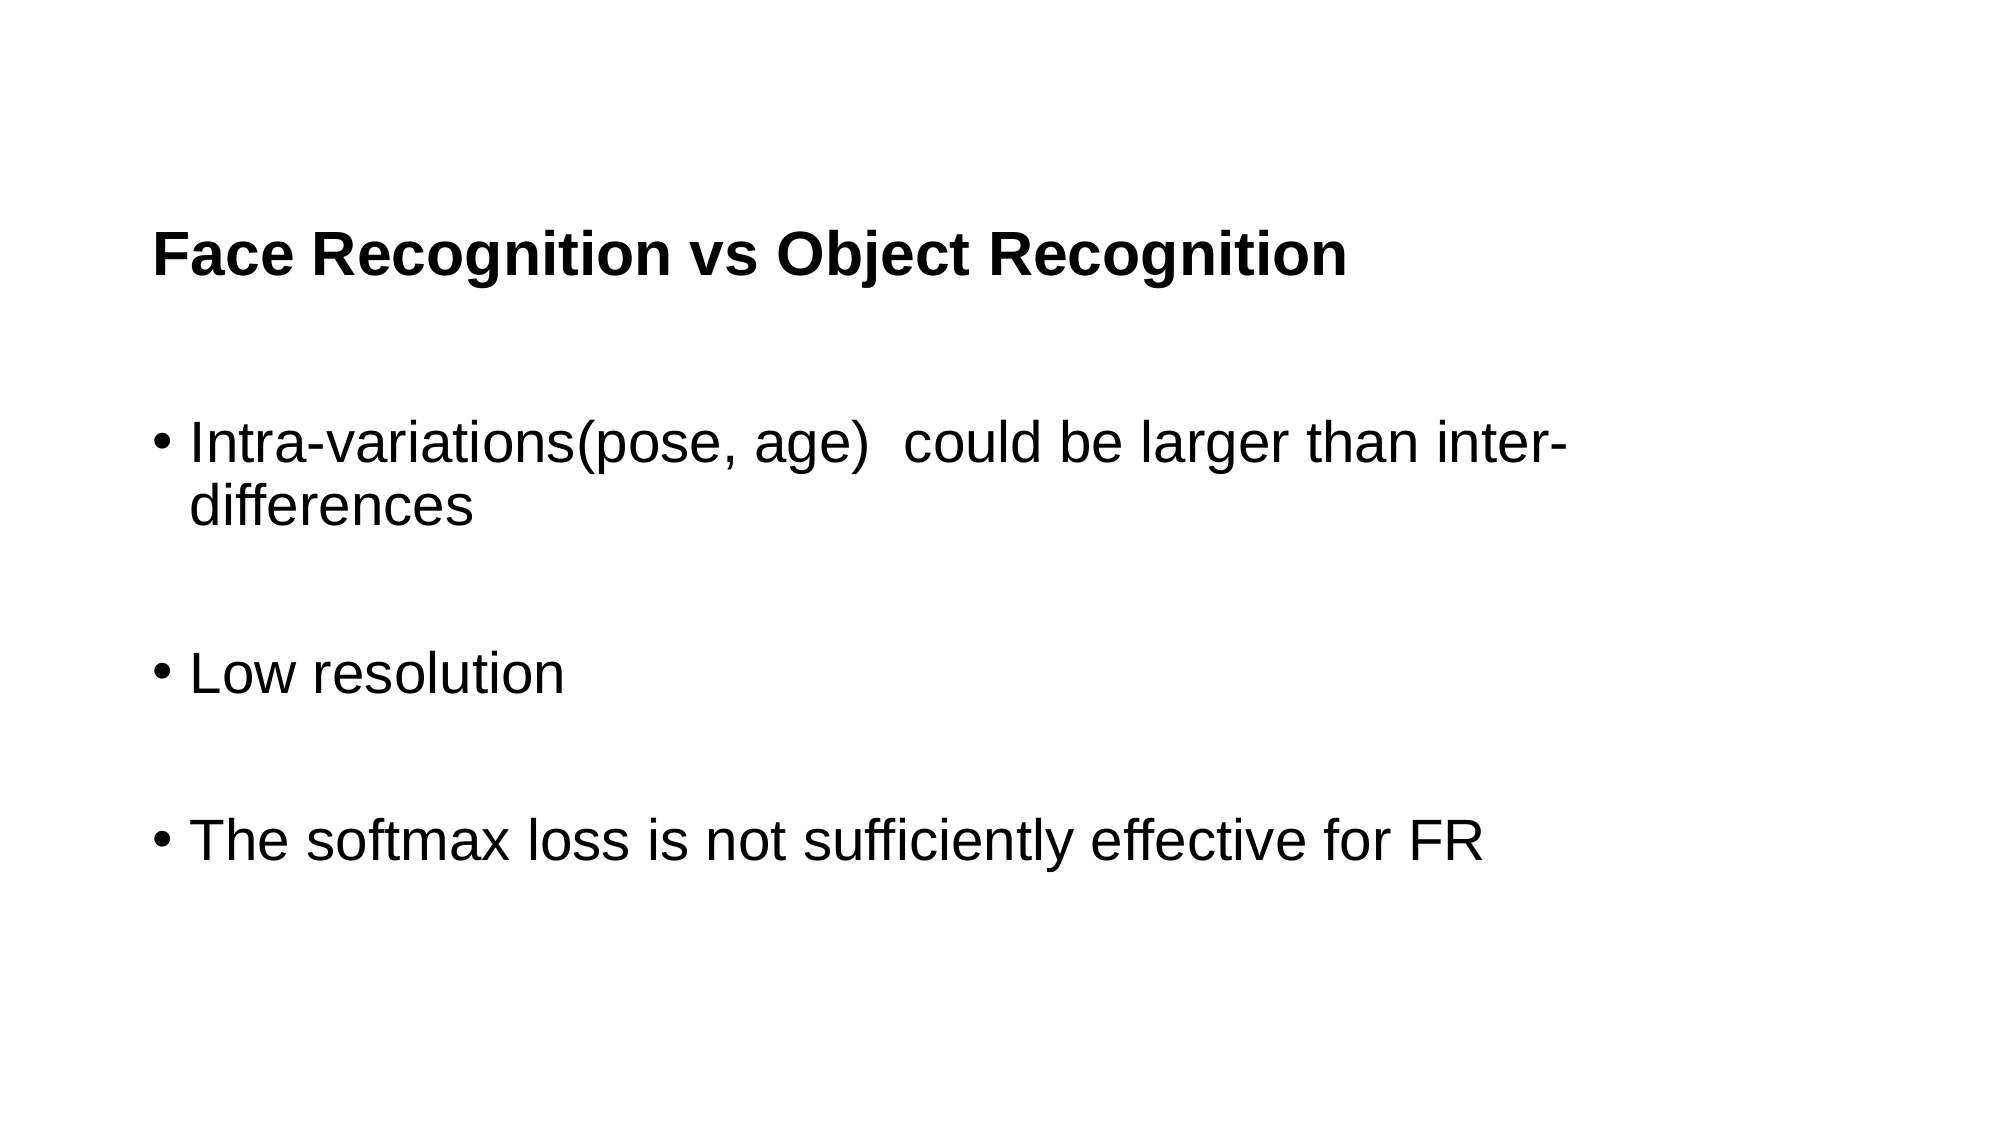

# Face Recognition vs Object Recognition
Intra-variations(pose, age)  could be larger than inter-differences

Low resolution

The softmax loss is not sufficiently effective for FR